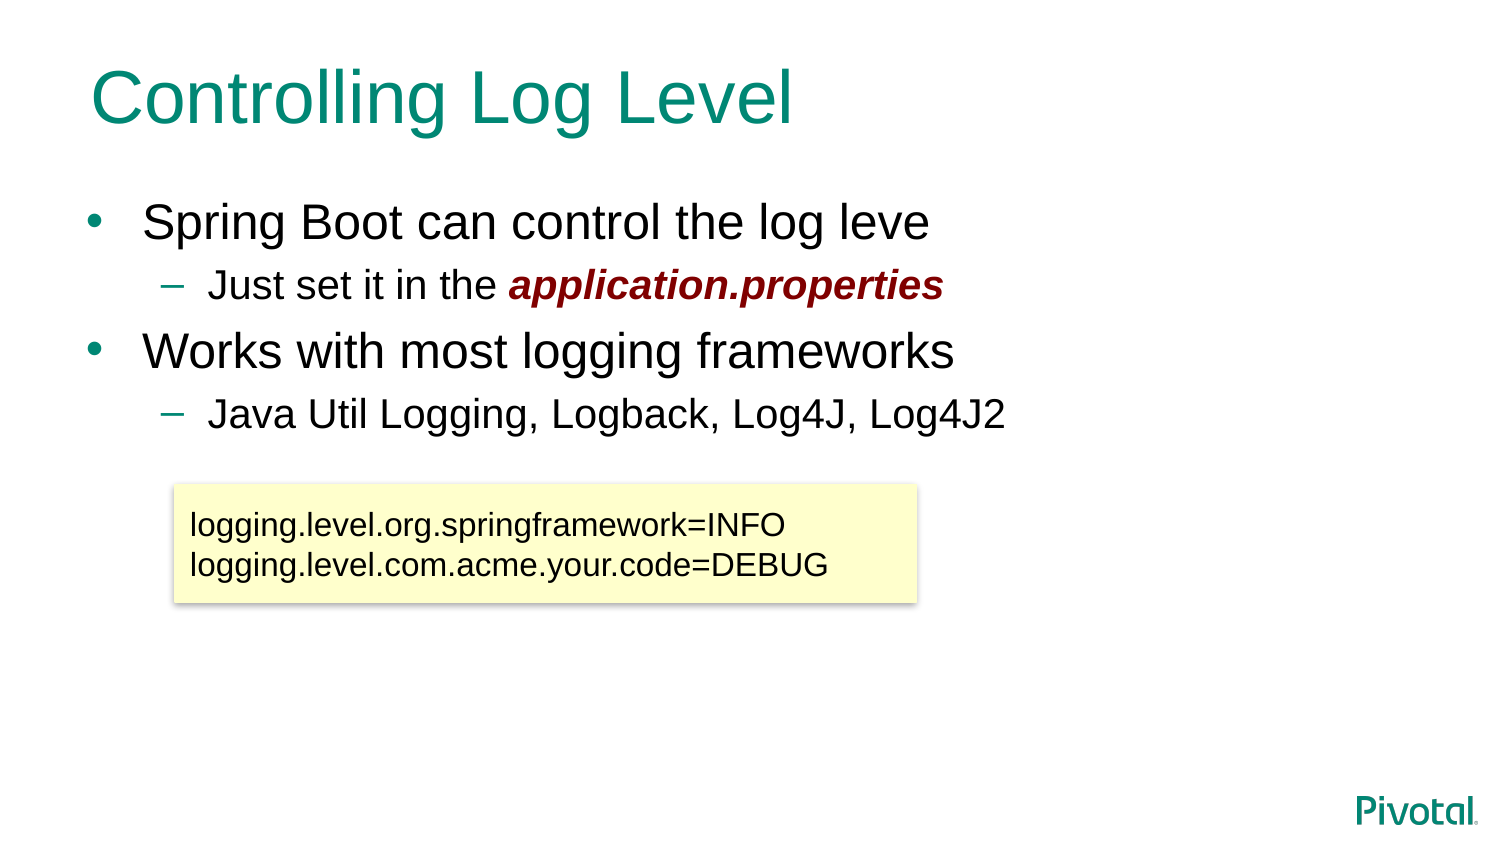

# Controlling Log Level

Spring Boot can control the log leve
Just set it in the application.properties
Works with most logging frameworks
Java Util Logging, Logback, Log4J, Log4J2
logging.level.org.springframework=INFO
logging.level.com.acme.your.code=DEBUG